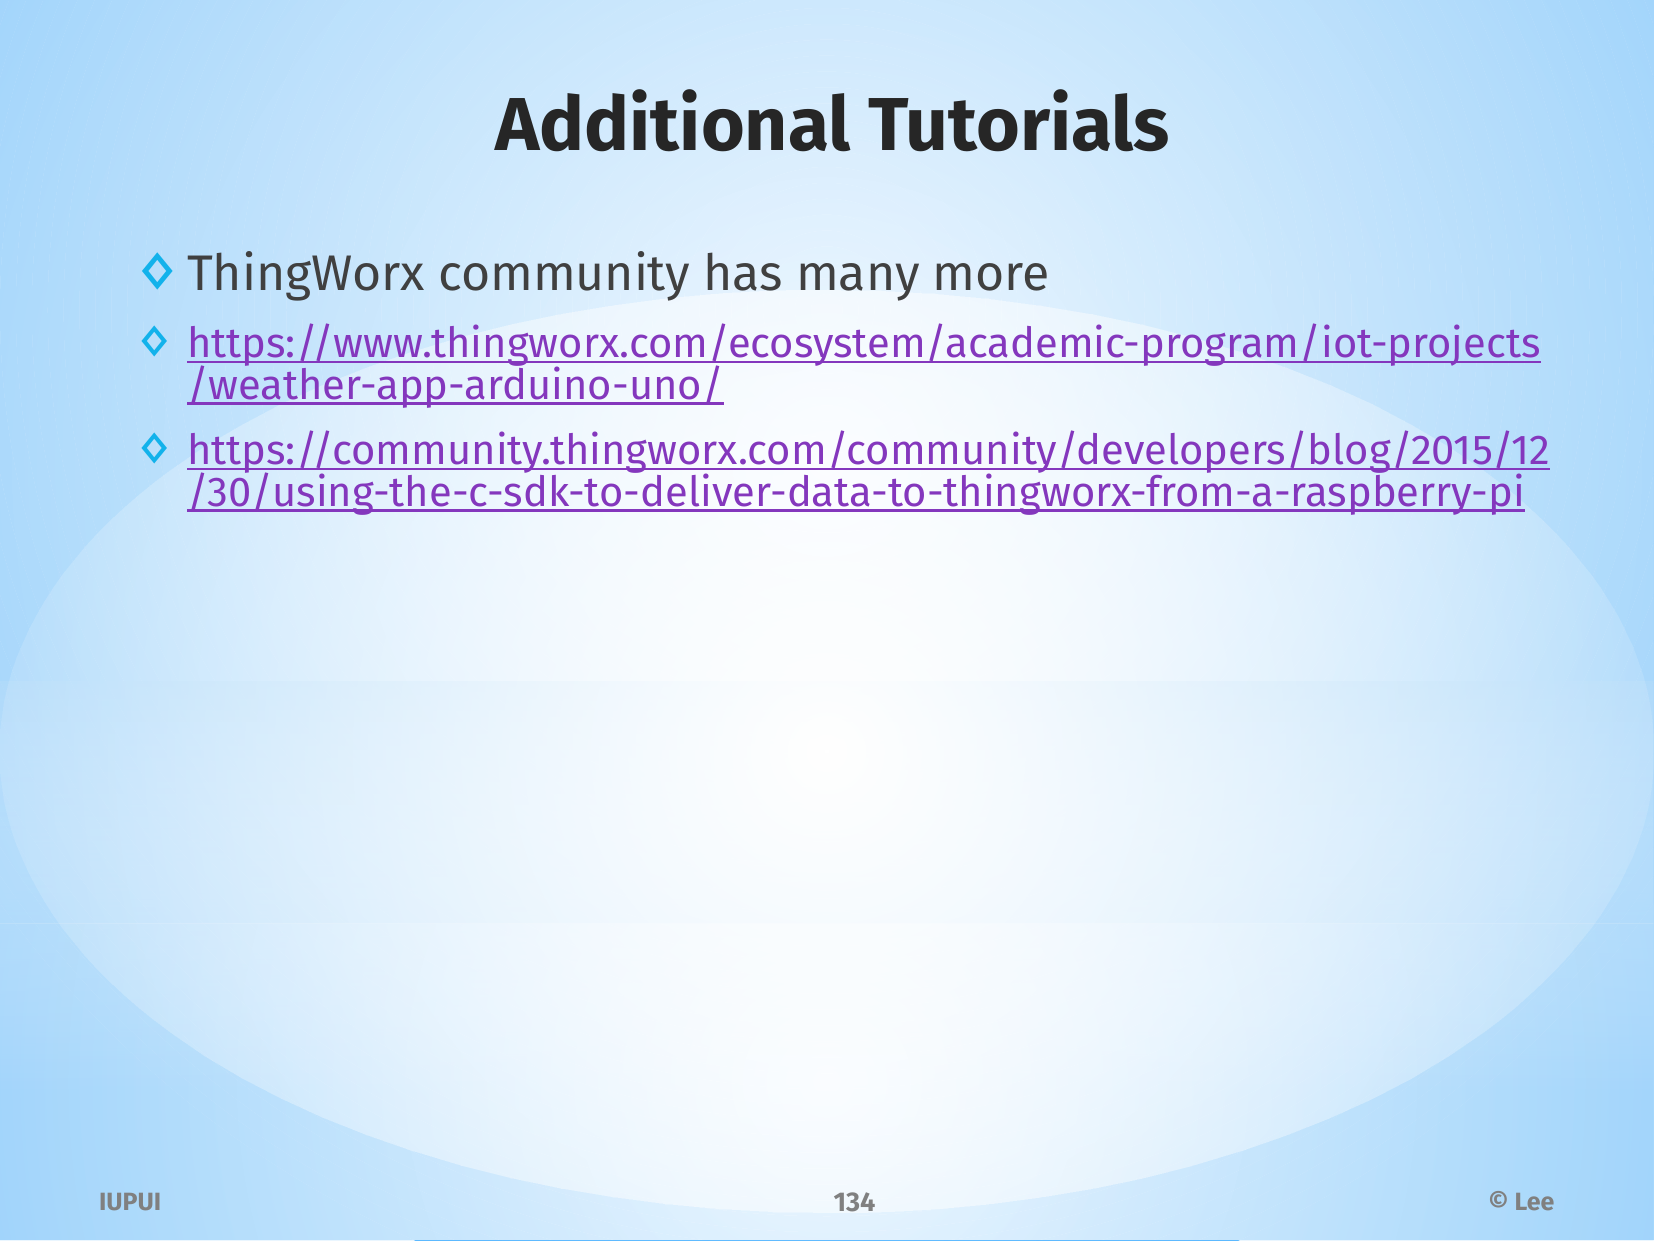

# Additional Tutorials
ThingWorx community has many more
https://www.thingworx.com/ecosystem/academic-program/iot-projects/weather-app-arduino-uno/
https://community.thingworx.com/community/developers/blog/2015/12/30/using-the-c-sdk-to-deliver-data-to-thingworx-from-a-raspberry-pi

IUPUI
134
© Lee